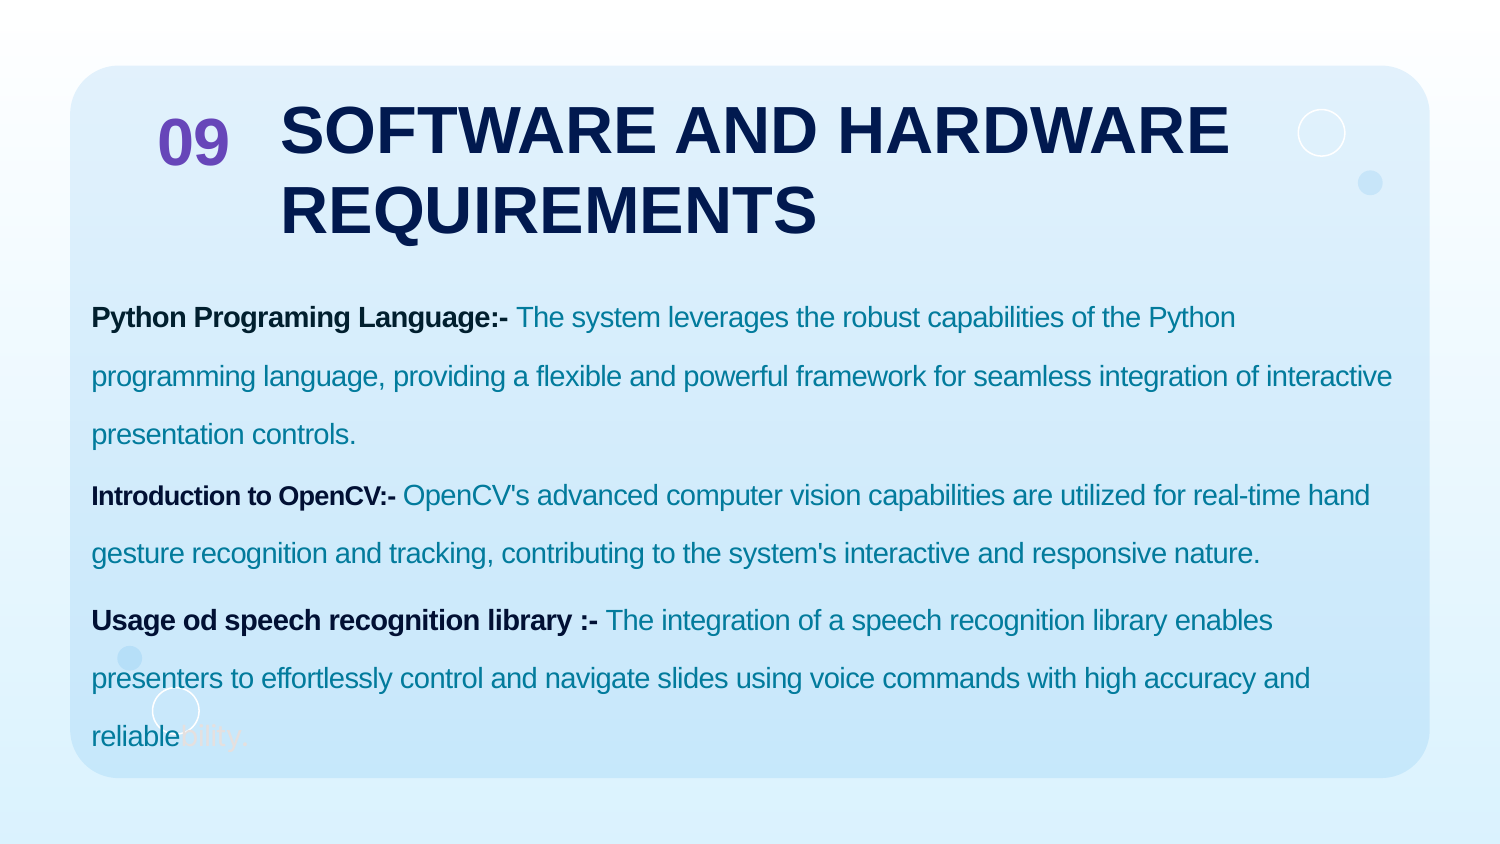

SOFTWARE AND HARDWARE REQUIREMENTS
 09
Python Programing Language:- The system leverages the robust capabilities of the Python programming language, providing a flexible and powerful framework for seamless integration of interactive presentation controls.
Introduction to OpenCV:- OpenCV's advanced computer vision capabilities are utilized for real-time hand gesture recognition and tracking, contributing to the system's interactive and responsive nature.
Usage od speech recognition library :- The integration of a speech recognition library enables presenters to effortlessly control and navigate slides using voice commands with high accuracy and reliablebility.